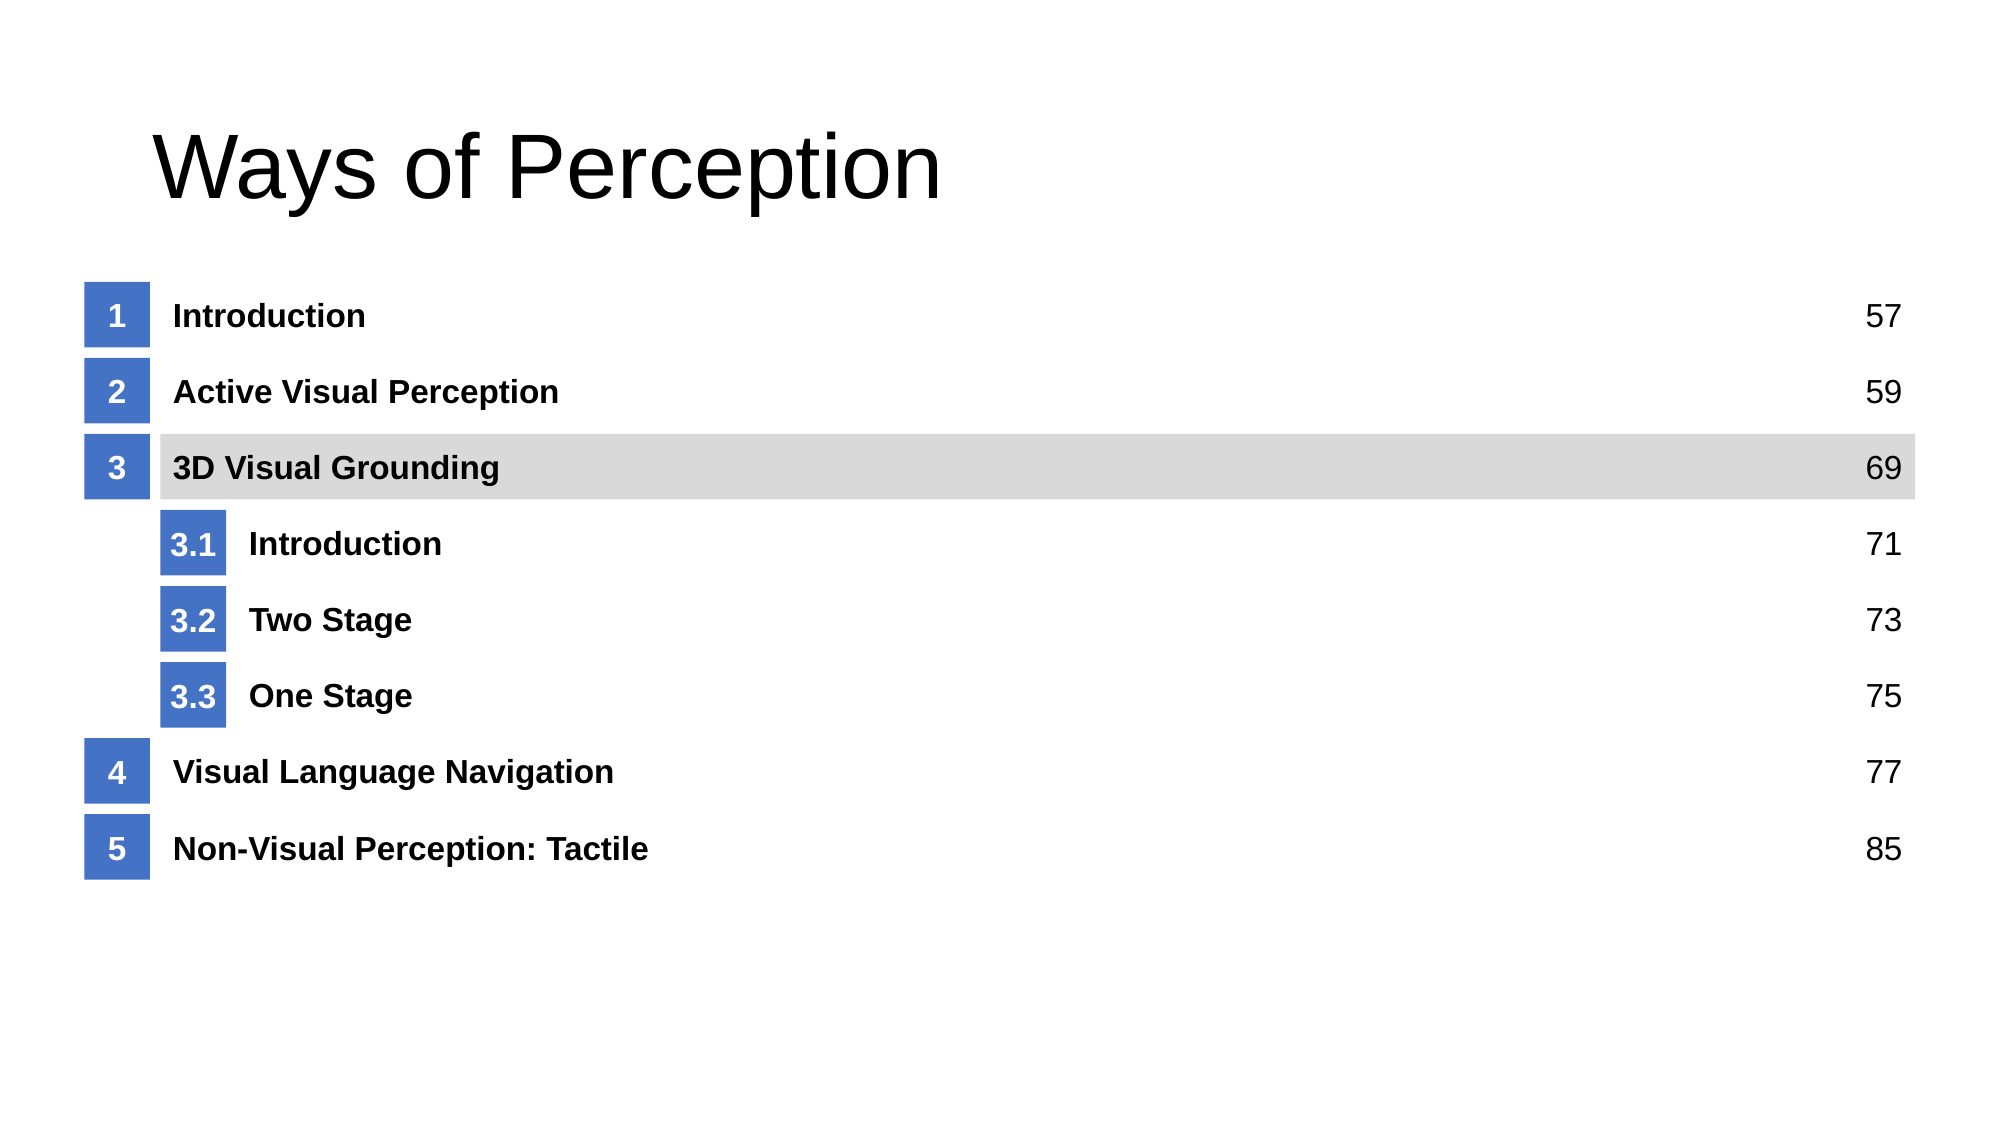

# Ways of Perception
1
Introduction
57
2
Active Visual Perception
59
3

3D Visual Grounding
69
3.1
Introduction
71
3.2
Two Stage
73
3.3
One Stage
75
4
Visual Language Navigation
77
5
Non-Visual Perception: Tactile
85